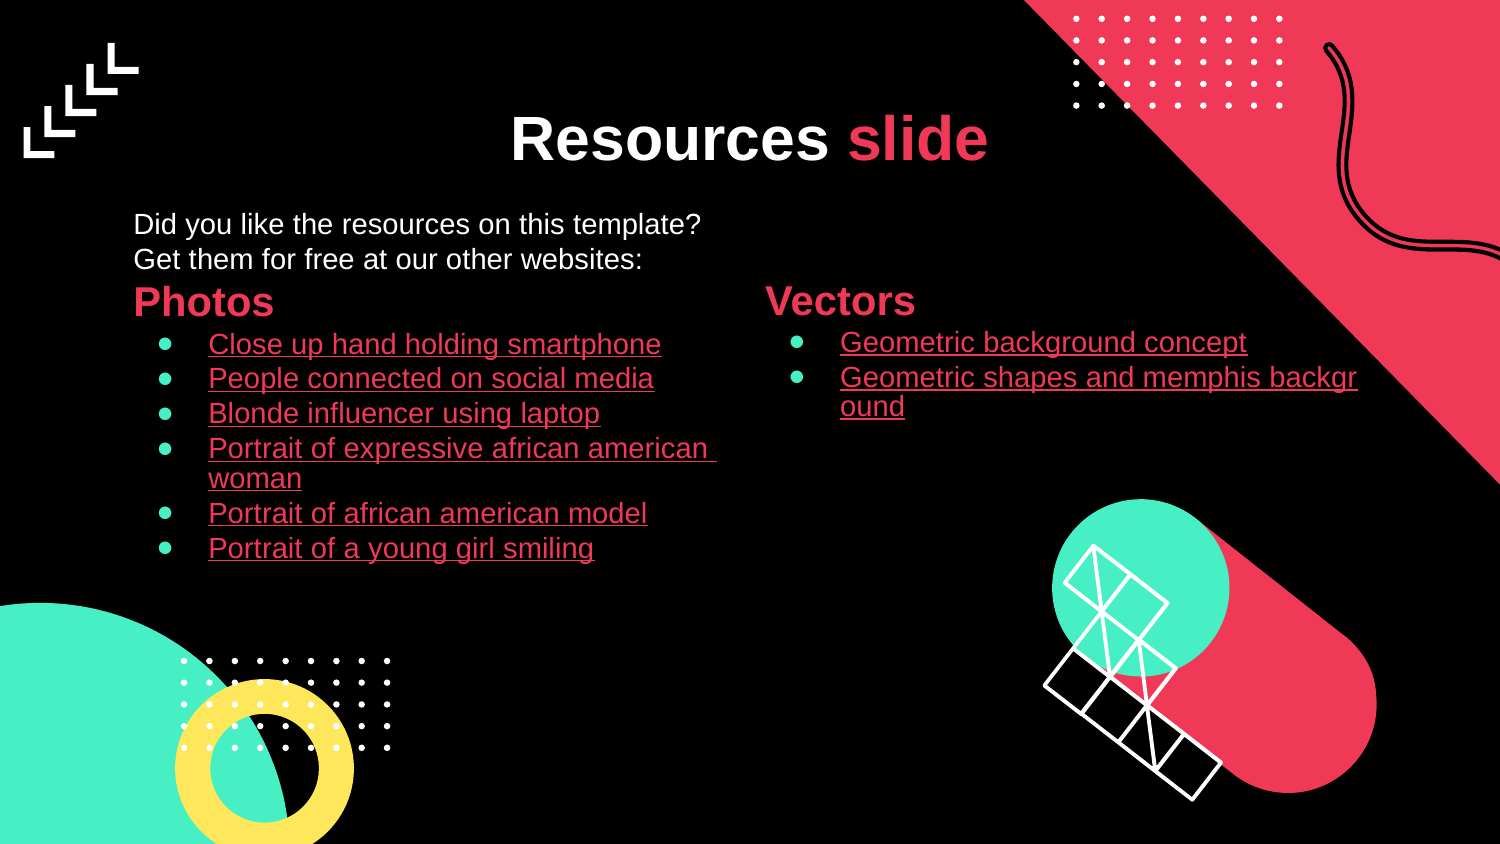

# Resources slide
Did you like the resources on this template? Get them for free at our other websites:
Photos
Close up hand holding smartphone
People connected on social media
Blonde influencer using laptop
Portrait of expressive african american woman
Portrait of african american model
Portrait of a young girl smiling
Vectors
Geometric background concept
Geometric shapes and memphis background